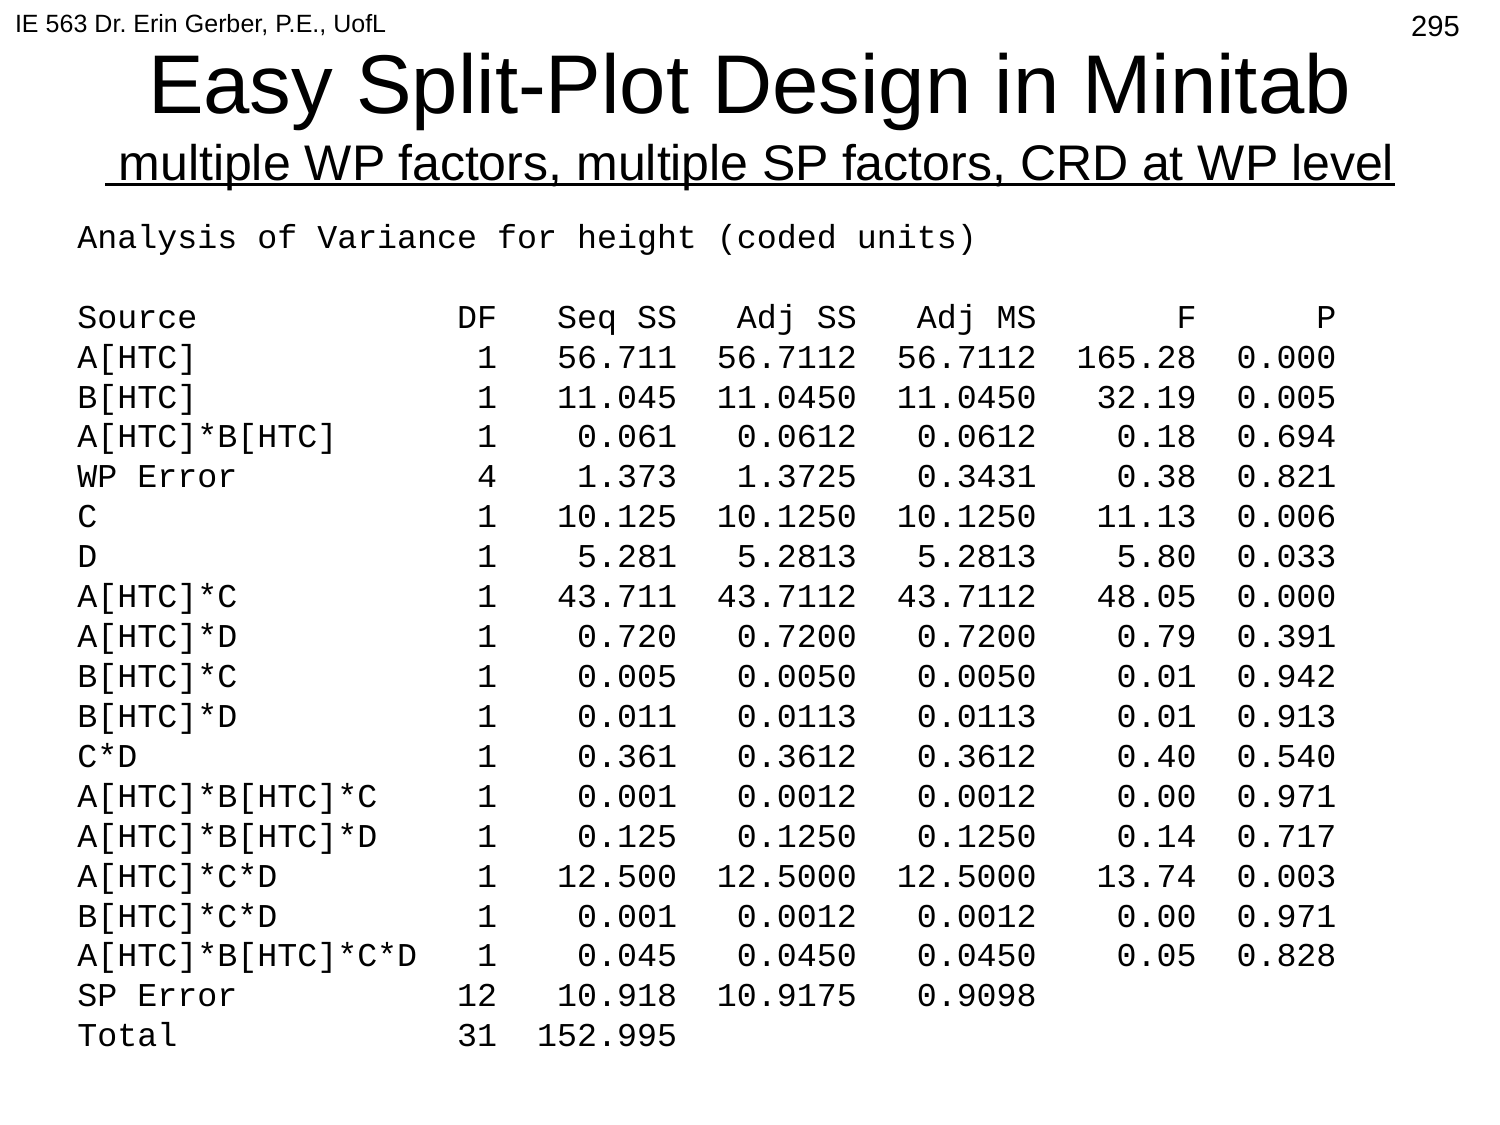

IE 563 Dr. Erin Gerber, P.E., UofL
295
# Easy Split-Plot Design in Minitab multiple WP factors, multiple SP factors, CRD at WP level
Analysis of Variance for height (coded units)

Source             DF   Seq SS   Adj SS   Adj MS       F      P
A[HTC]              1   56.711  56.7112  56.7112  165.28  0.000
B[HTC]              1   11.045  11.0450  11.0450   32.19  0.005
A[HTC]*B[HTC]       1    0.061   0.0612   0.0612    0.18  0.694
WP Error            4    1.373   1.3725   0.3431    0.38  0.821
C                   1   10.125  10.1250  10.1250   11.13  0.006
D                   1    5.281   5.2813   5.2813    5.80  0.033
A[HTC]*C            1   43.711  43.7112  43.7112   48.05  0.000
A[HTC]*D            1    0.720   0.7200   0.7200    0.79  0.391
B[HTC]*C            1    0.005   0.0050   0.0050    0.01  0.942
B[HTC]*D            1    0.011   0.0113   0.0113    0.01  0.913
C*D                 1    0.361   0.3612   0.3612    0.40  0.540
A[HTC]*B[HTC]*C     1    0.001   0.0012   0.0012    0.00  0.971
A[HTC]*B[HTC]*D     1    0.125   0.1250   0.1250    0.14  0.717
A[HTC]*C*D          1   12.500  12.5000  12.5000   13.74  0.003
B[HTC]*C*D          1    0.001   0.0012   0.0012    0.00  0.971
A[HTC]*B[HTC]*C*D   1    0.045   0.0450   0.0450    0.05  0.828
SP Error           12   10.918  10.9175   0.9098
Total              31  152.995